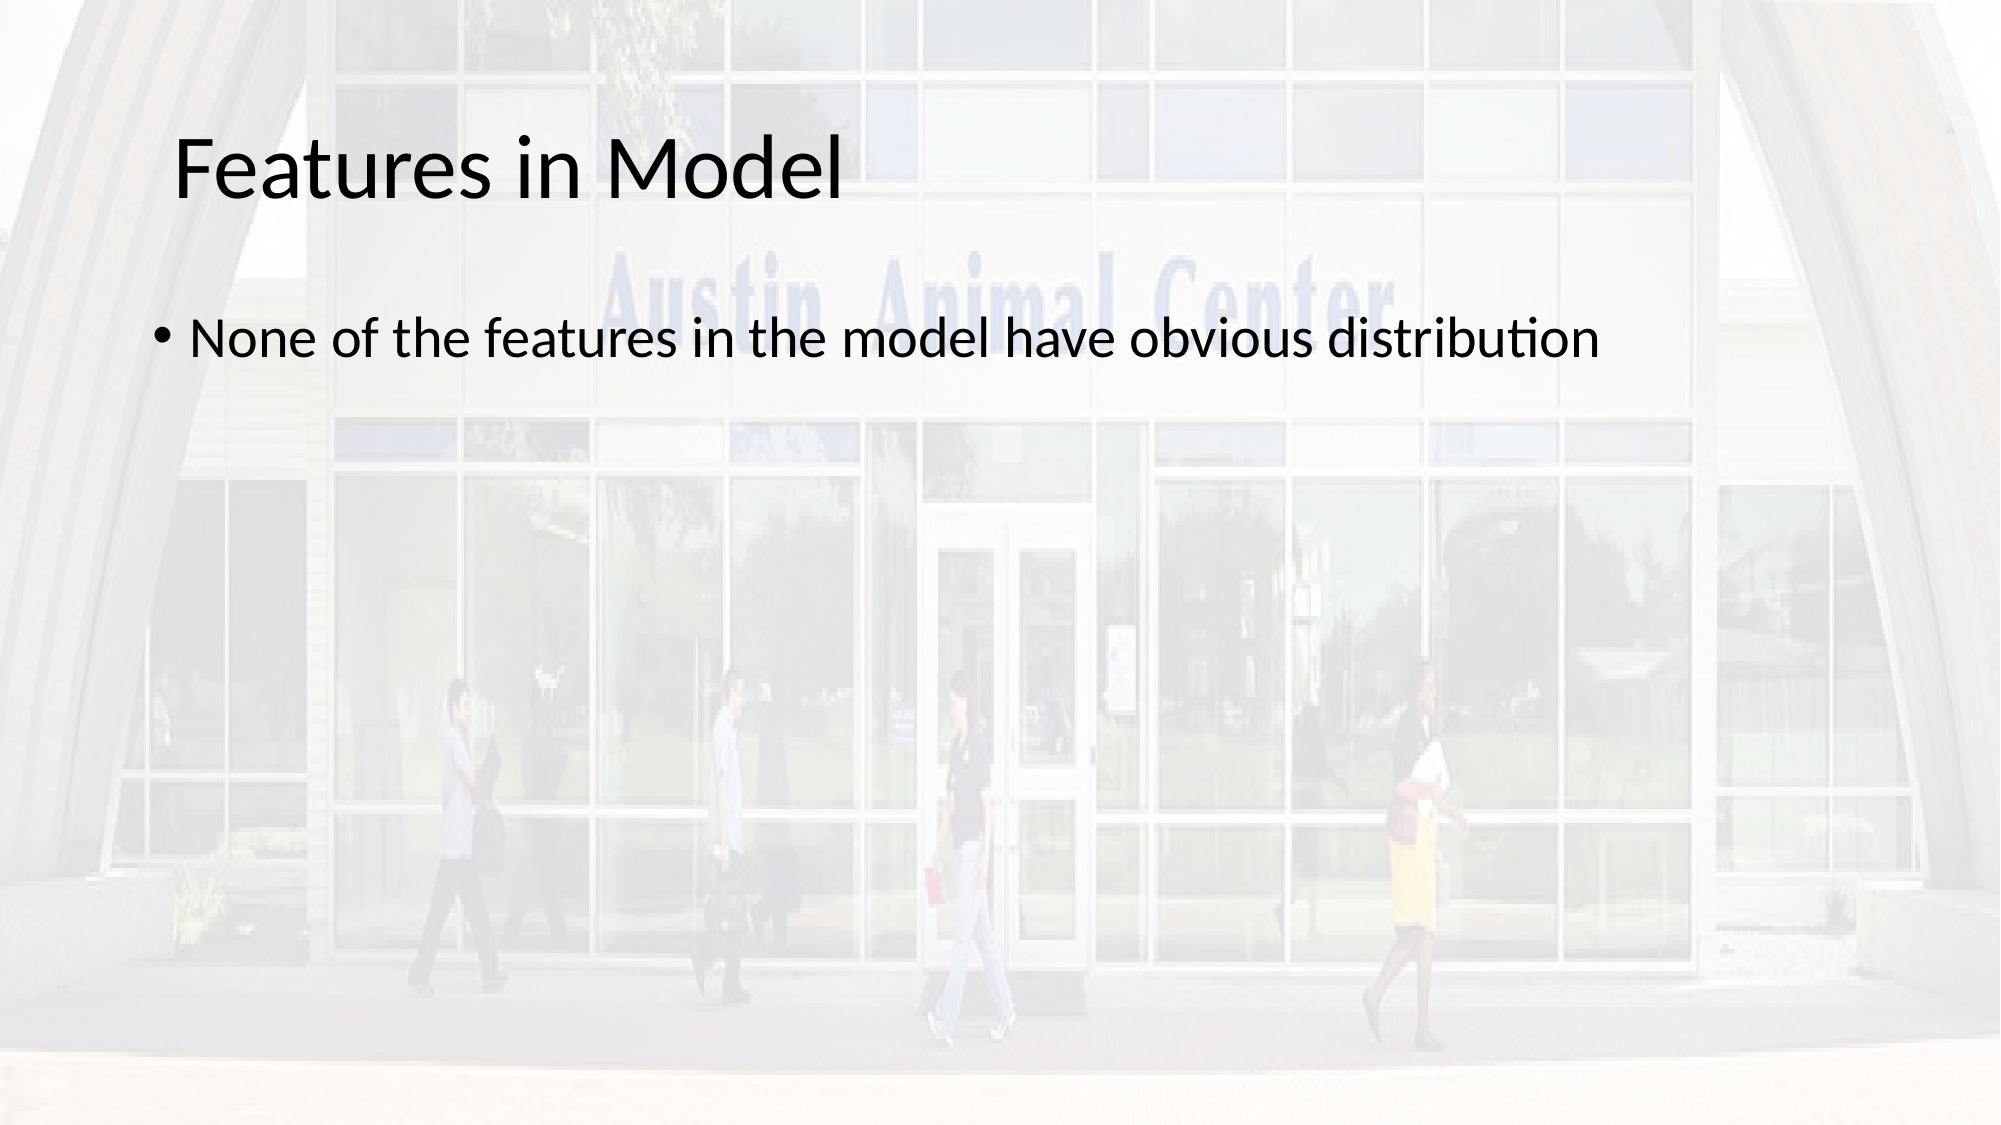

# Features in Model
None of the features in the model have obvious distribution